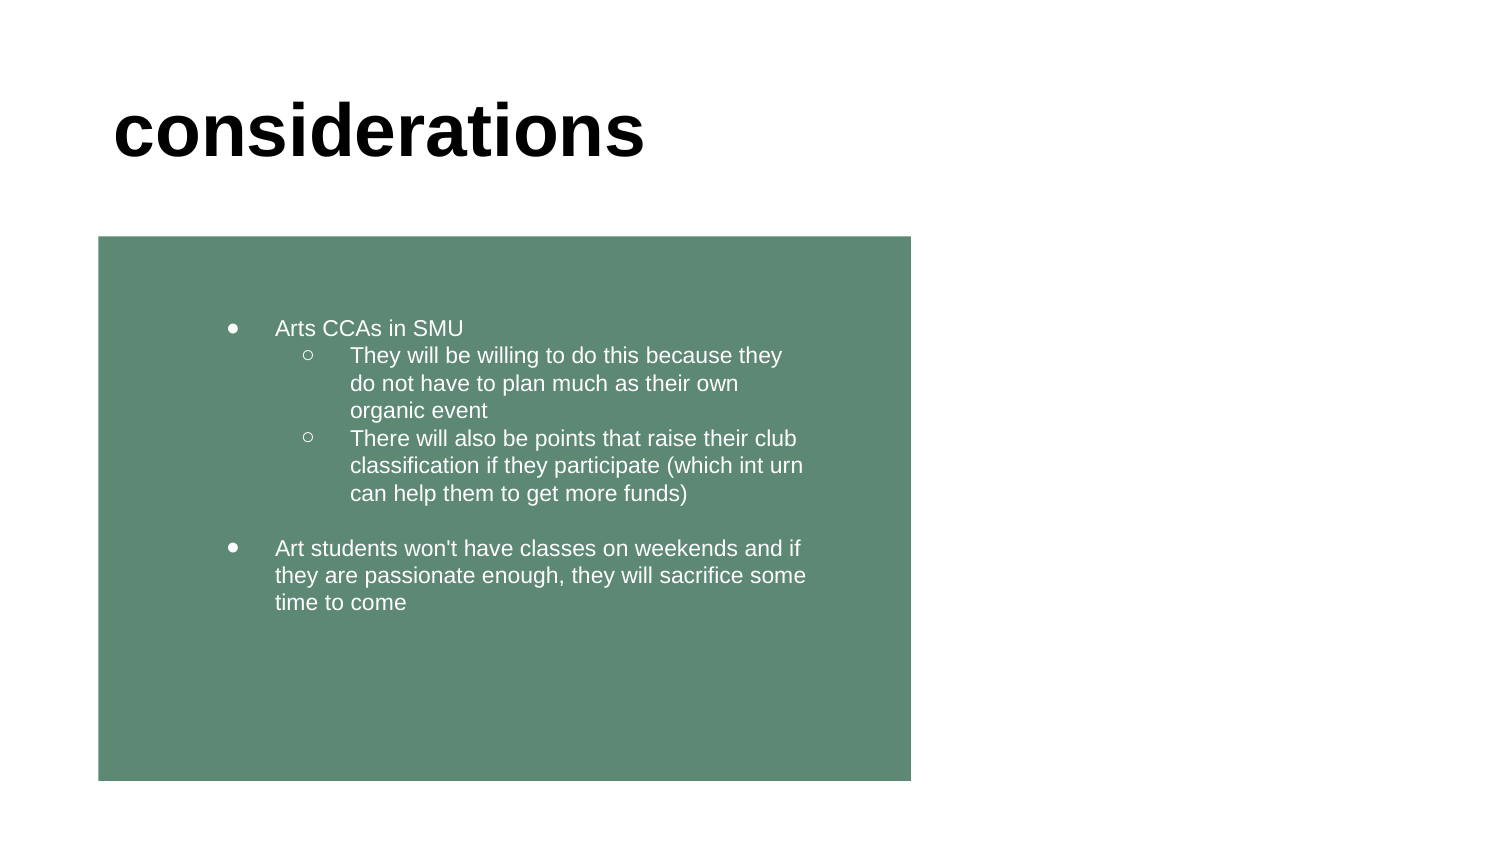

considerations

Arts CCAs in SMU
They will be willing to do this because they do not have to plan much as their own organic event
There will also be points that raise their club classification if they participate (which int urn can help them to get more funds)

Art students won't have classes on weekends and if they are passionate enough, they will sacrifice some time to come